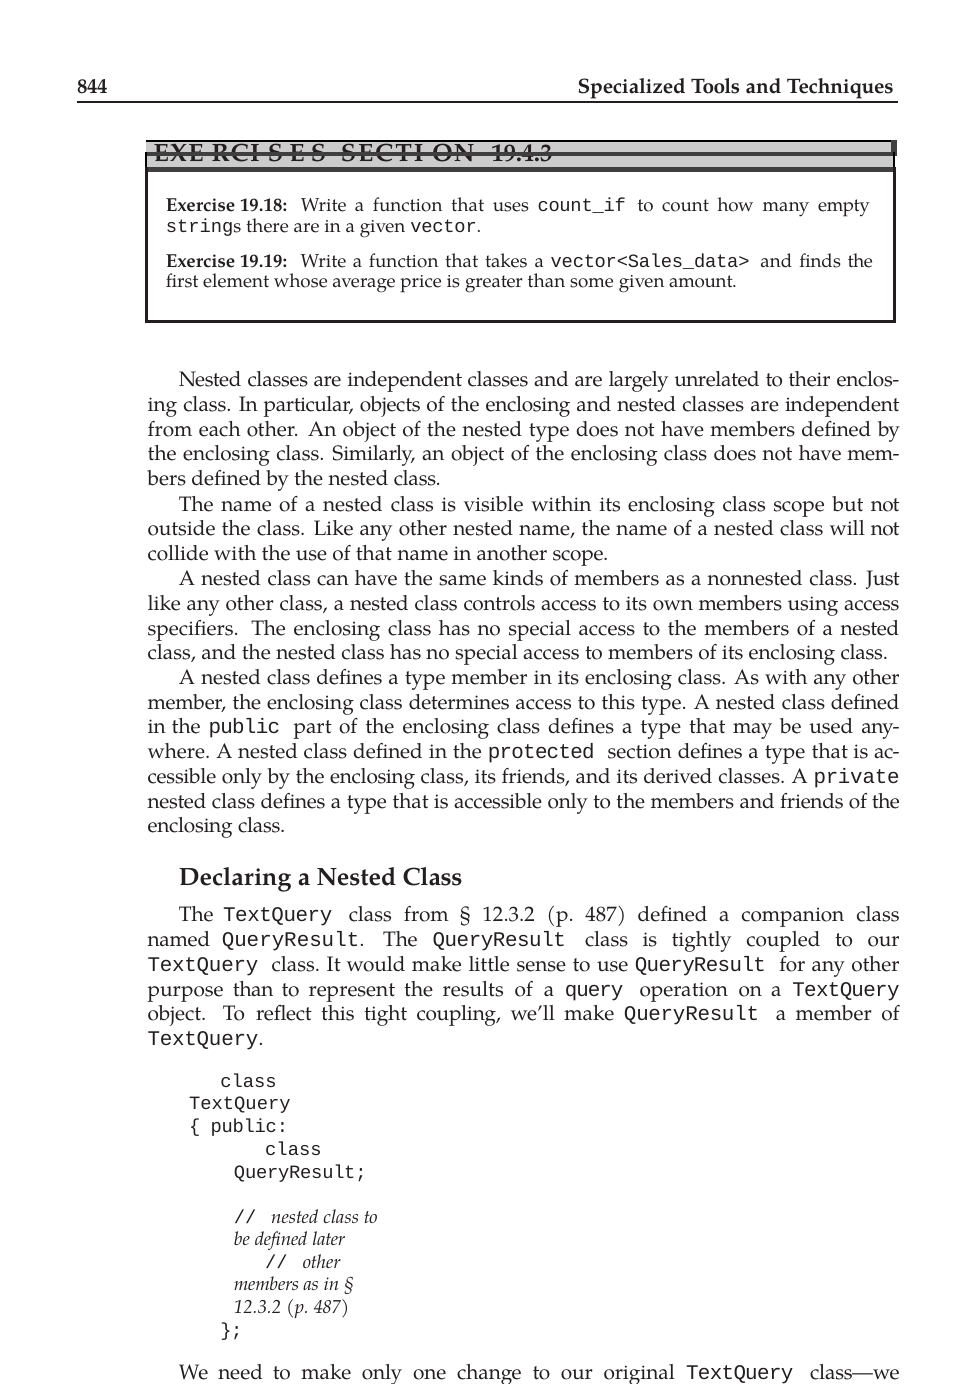

844
Specialized Tools and Techniques

|  |
| --- |
| Exe rci s e s Secti on 19.4.3 |
| Exercise 19.18: Write a function that uses count\_if to count how many empty strings there are in a given vector. Exercise 19.19: Write a function that takes a vector<Sales\_data> and finds the first element whose average price is greater than some given amount. |
Nested classes are independent classes and are largely unrelated to their enclos- ing class. In particular, objects of the enclosing and nested classes are independent from each other. An object of the nested type does not have members defined by the enclosing class. Similarly, an object of the enclosing class does not have mem- bers defined by the nested class.
The name of a nested class is visible within its enclosing class scope but not outside the class. Like any other nested name, the name of a nested class will not collide with the use of that name in another scope.
A nested class can have the same kinds of members as a nonnested class. Just like any other class, a nested class controls access to its own members using access specifiers. The enclosing class has no special access to the members of a nested class, and the nested class has no special access to members of its enclosing class.
A nested class defines a type member in its enclosing class. As with any other member, the enclosing class determines access to this type. A nested class defined in the public part of the enclosing class defines a type that may be used any- where. A nested class defined in the protected section defines a type that is ac- cessible only by the enclosing class, its friends, and its derived classes. A private nested class defines a type that is accessible only to the members and friends of the enclosing class.
Declaring a Nested Class
The TextQuery class from § 12.3.2 (p. 487) defined a companion class named QueryResult. The QueryResult class is tightly coupled to our TextQuery class. It would make little sense to use QueryResult for any other purpose than to represent the results of a query operation on a TextQuery object. To reflect this tight coupling, we’ll make QueryResult a member of TextQuery.
class TextQuery { public:
class QueryResult;	// nested class to be defined later
// other members as in § 12.3.2 (p. 487)
};

We need to make only one change to our original TextQuery class—we declare our intention to define QueryResult as a nested class. Because QueryResult is a type member (§ 7.4.1, p. 284), we must declare QueryResult before we use it. In particular, we must declare QueryResult before we use it as the return type for the query member. The remaining members of our original class are unchanged.